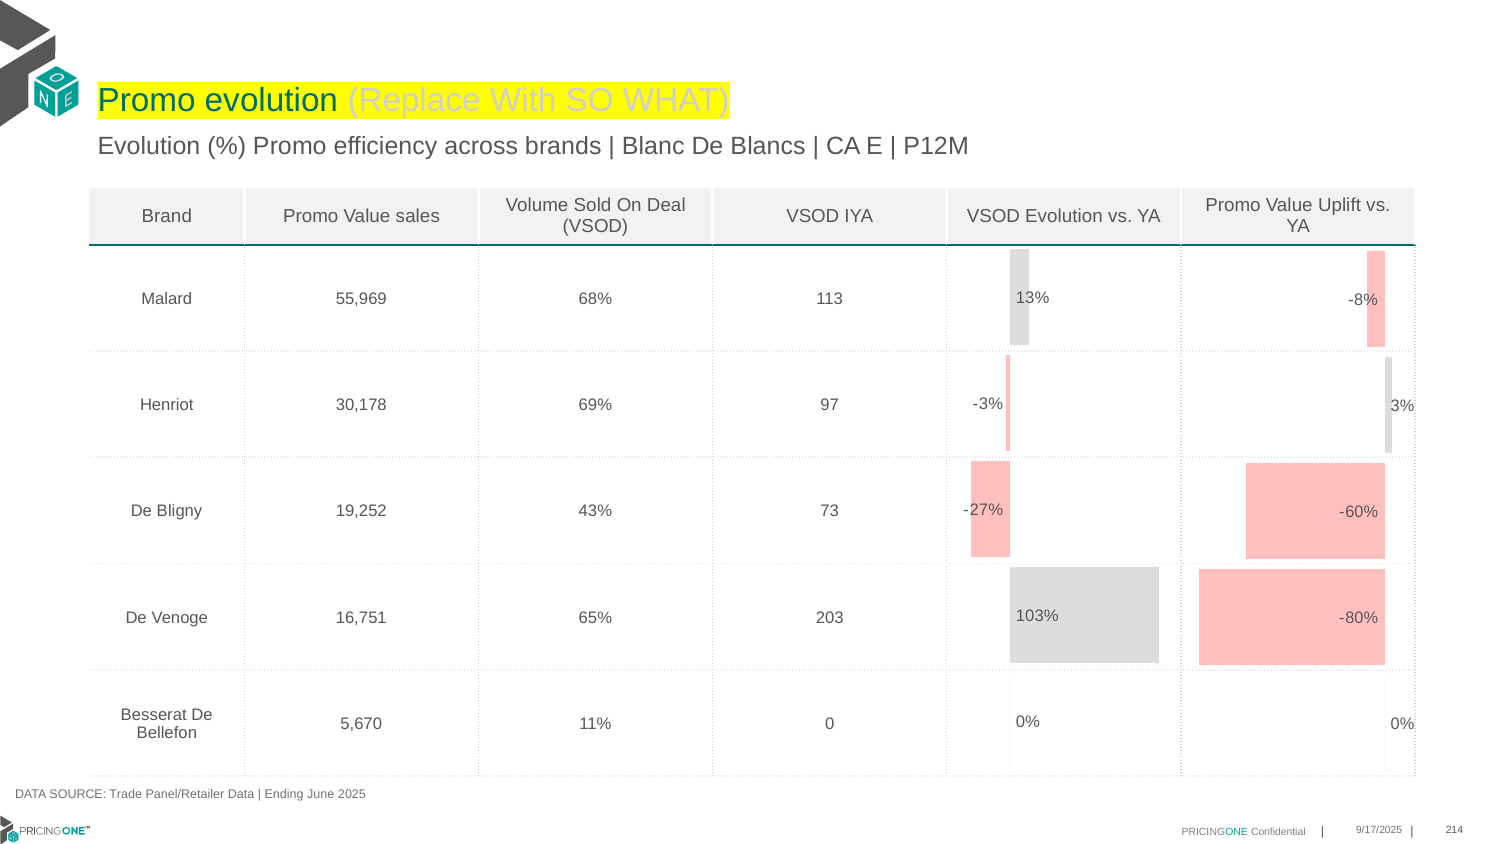

# Promo evolution (Replace With SO WHAT)
Evolution (%) Promo efficiency across brands | Blanc De Blancs | CA E | P12M
| Brand | Promo Value sales | Volume Sold On Deal (VSOD) | VSOD IYA | VSOD Evolution vs. YA | Promo Value Uplift vs. YA |
| --- | --- | --- | --- | --- | --- |
| Malard | 55,969 | 68% | 113 |  |  |
| Henriot | 30,178 | 69% | 97 |  |  |
| De Bligny | 19,252 | 43% | 73 |  |  |
| De Venoge | 16,751 | 65% | 203 |  |  |
| Besserat De Bellefon | 5,670 | 11% | 0 |  |  |

### Chart

| Category | VSOD Evaluation vs YA |
|---|---|
| Malard | 0.133 |
| Henriot | -0.028000000000000025 |
| De Bligny | -0.271 |
| De Venoge | 1.0310000000000001 |
| Besserat De Bellefon | 0.0 |

### Chart

| Category | Promo Value Uplift vs YA |
|---|---|
| Malard | -0.07624672694100343 |
| Henriot | 0.03062932958097253 |
| De Bligny | -0.5971282237974291 |
| De Venoge | -0.8030102795211742 |
| Besserat De Bellefon | 0.0 |
DATA SOURCE: Trade Panel/Retailer Data | Ending June 2025

9/17/2025
214